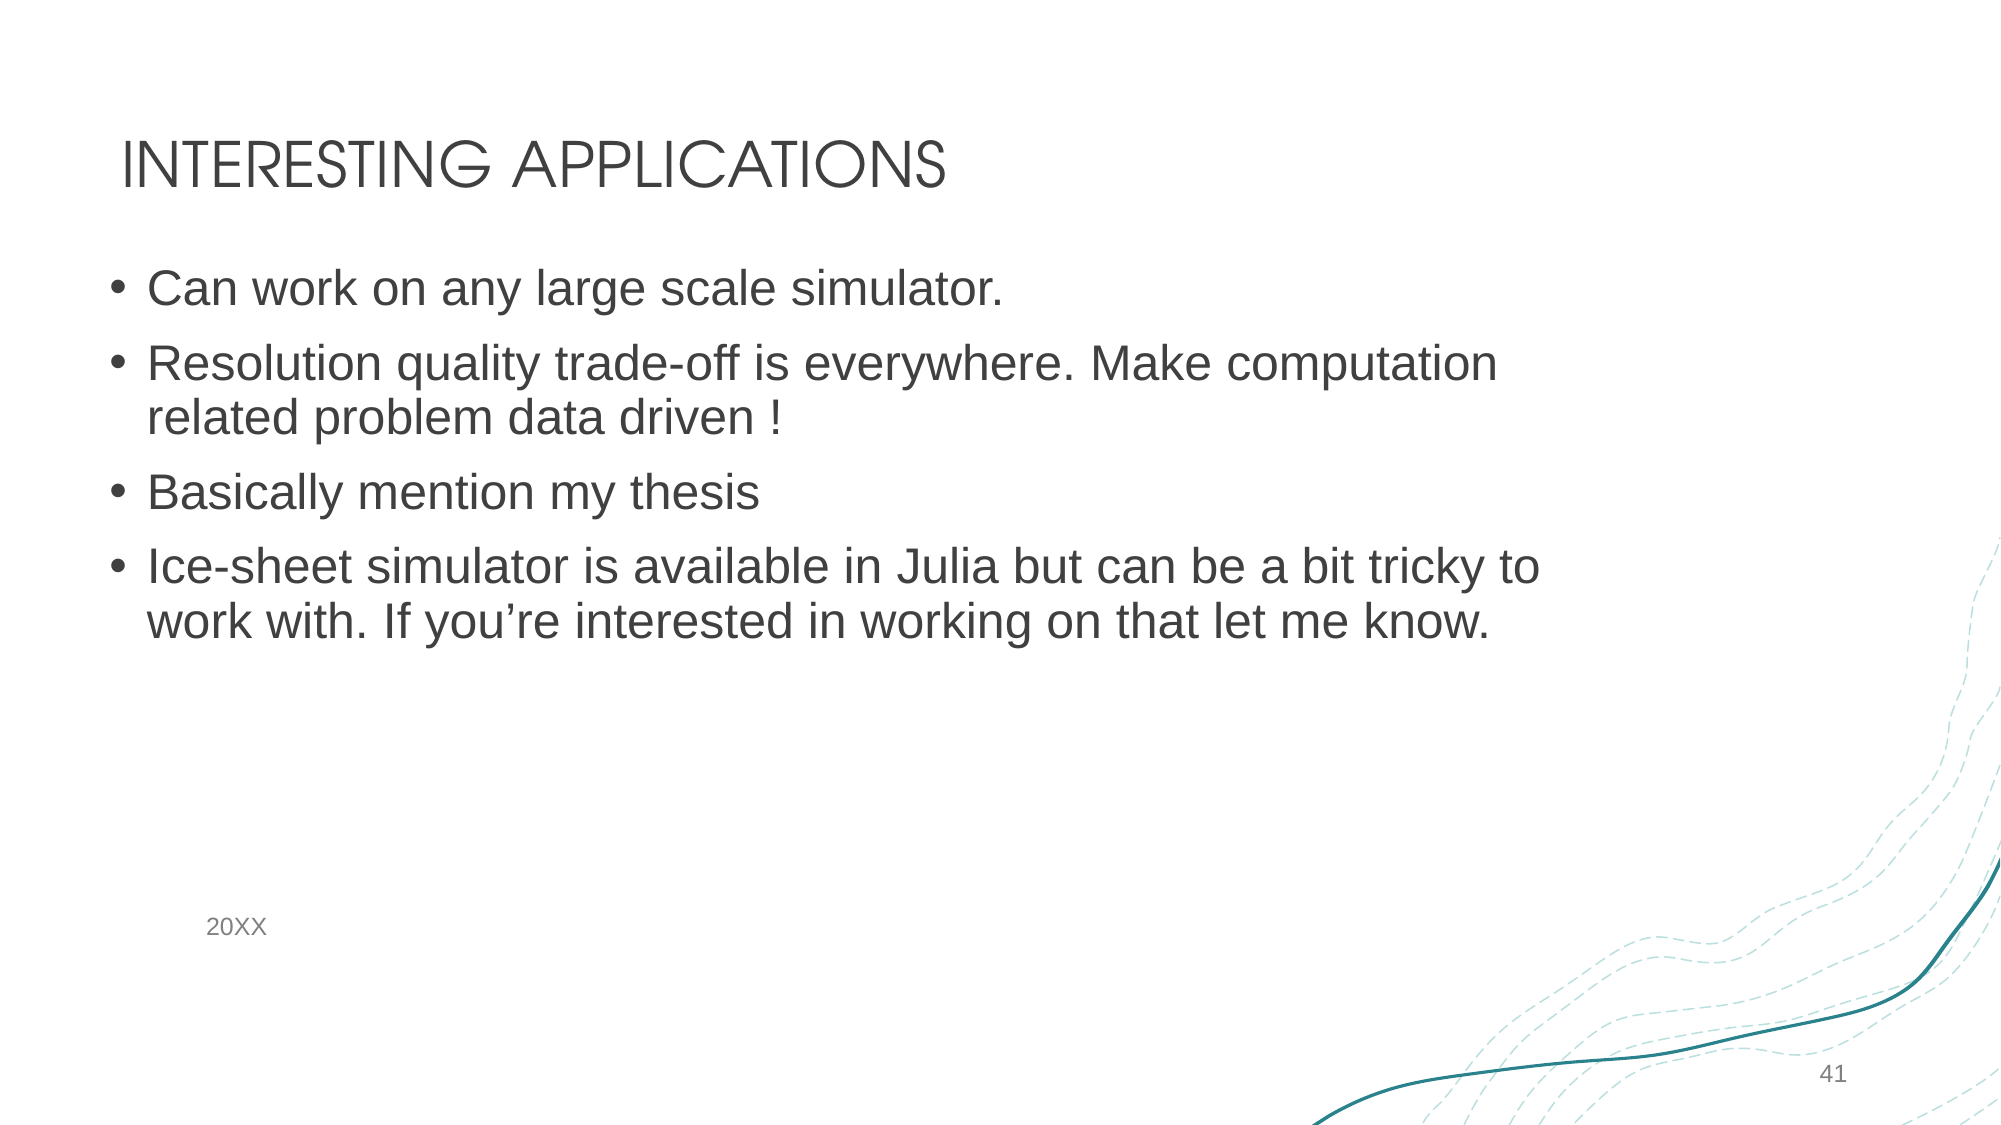

# Interesting applications

Can work on any large scale simulator.
Resolution quality trade-off is everywhere. Make computation related problem data driven !
Basically mention my thesis
Ice-sheet simulator is available in Julia but can be a bit tricky to work with. If you’re interested in working on that let me know.

20XX
41